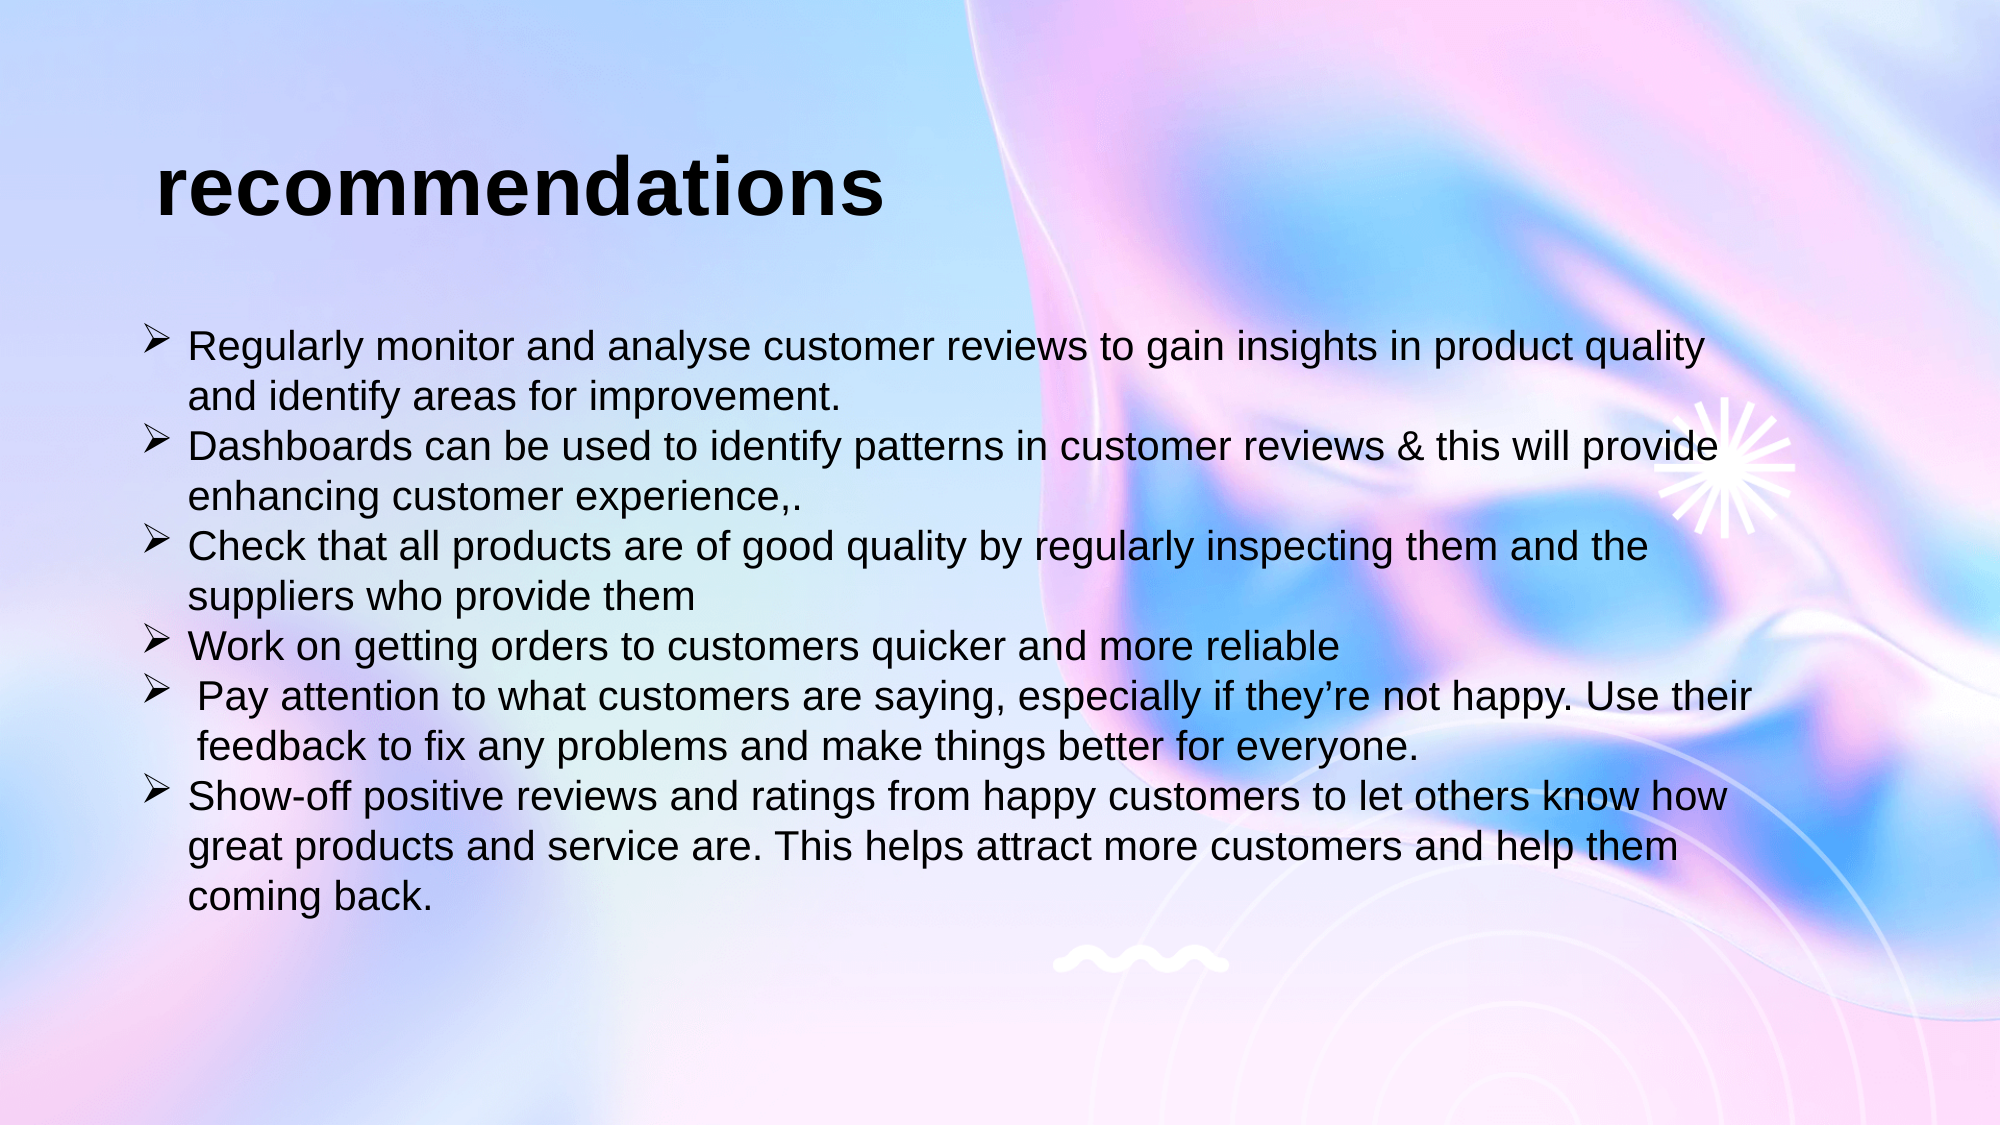

recommendations
Regularly monitor and analyse customer reviews to gain insights in product quality and identify areas for improvement.
Dashboards can be used to identify patterns in customer reviews & this will provide enhancing customer experience,.
Check that all products are of good quality by regularly inspecting them and the suppliers who provide them
Work on getting orders to customers quicker and more reliable
Pay attention to what customers are saying, especially if they’re not happy. Use their feedback to fix any problems and make things better for everyone.
Show-off positive reviews and ratings from happy customers to let others know how great products and service are. This helps attract more customers and help them coming back.